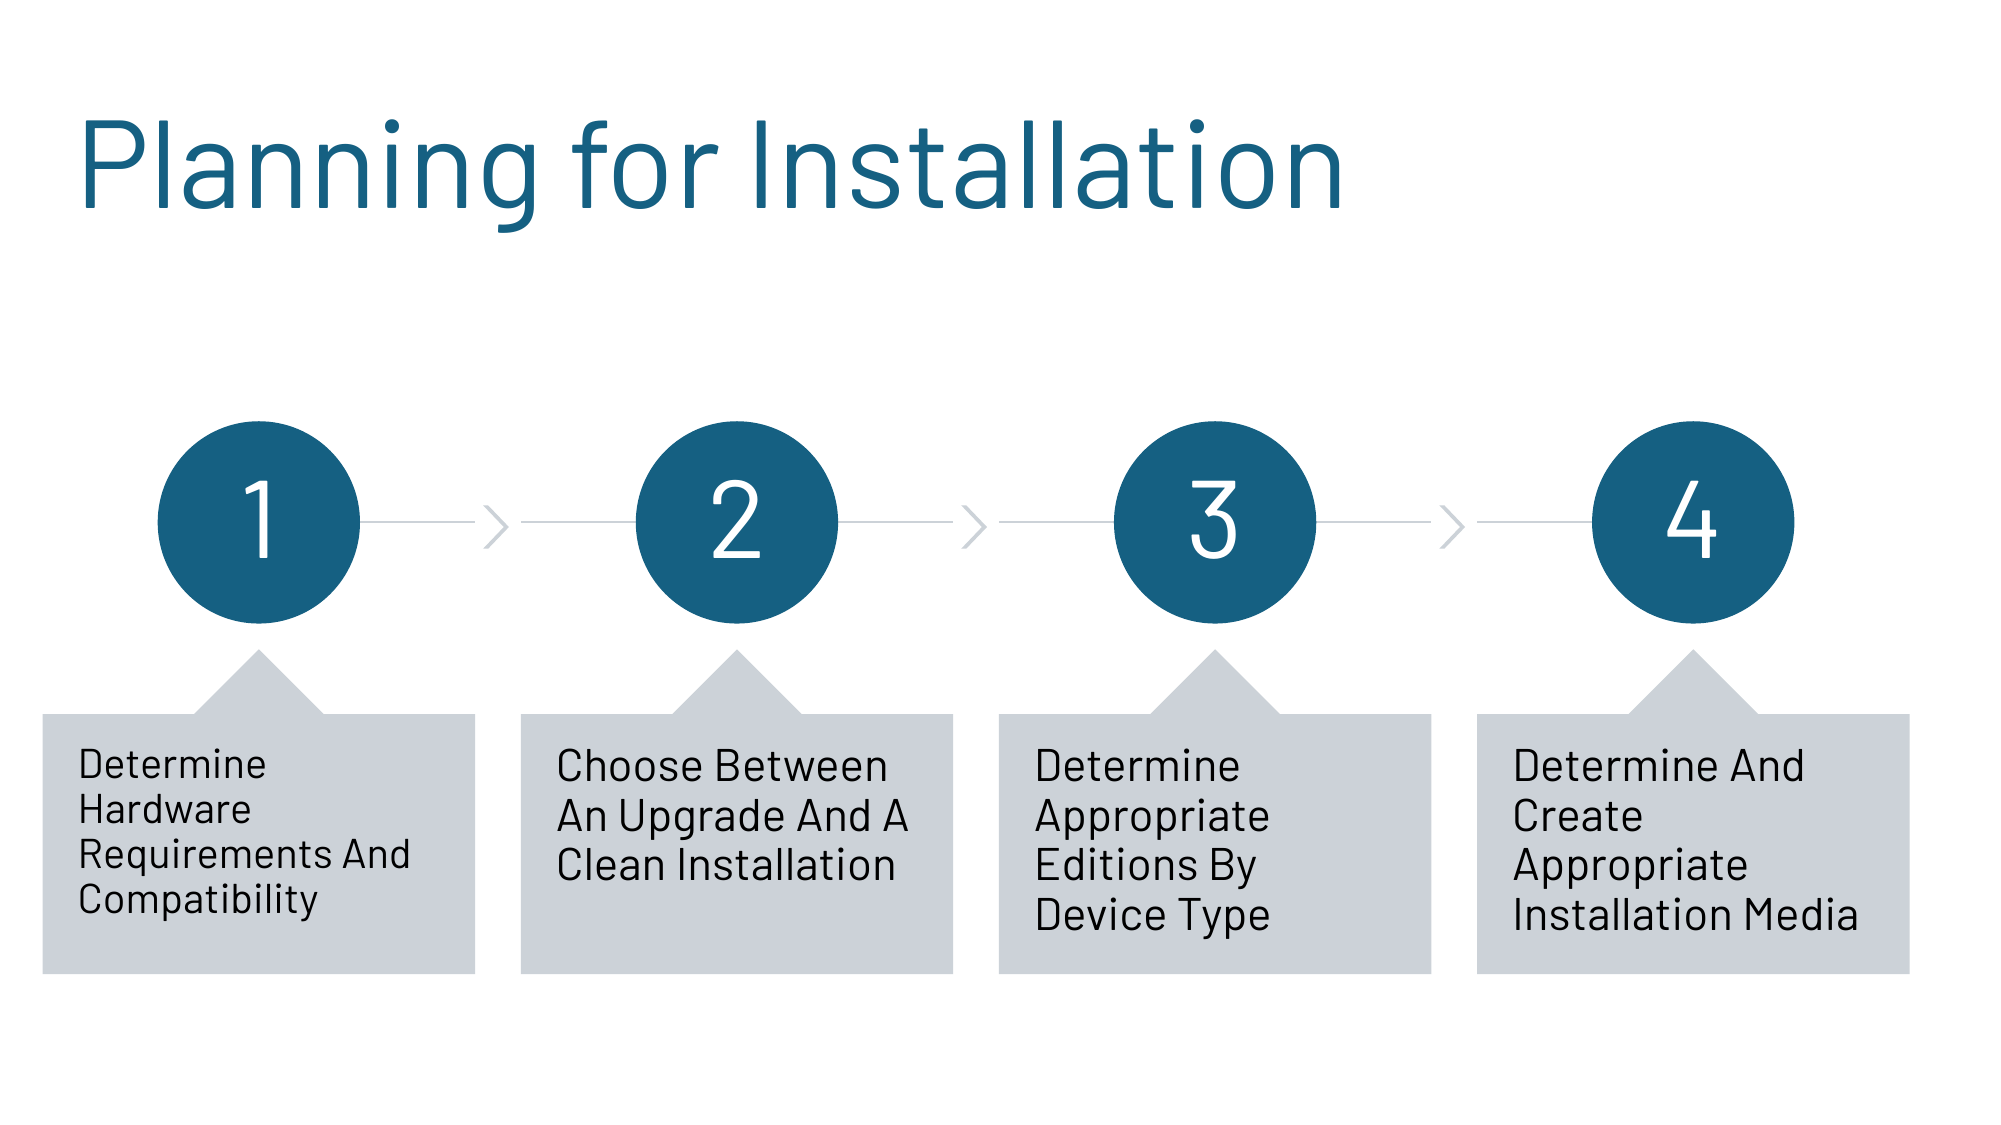

# Planning for Installation
1
2
3
4

Determine Hardware Requirements And Compatibility
Choose Between An Upgrade And A Clean Installation
Determine Appropriate Editions By Device Type
Determine And Create Appropriate Installation Media